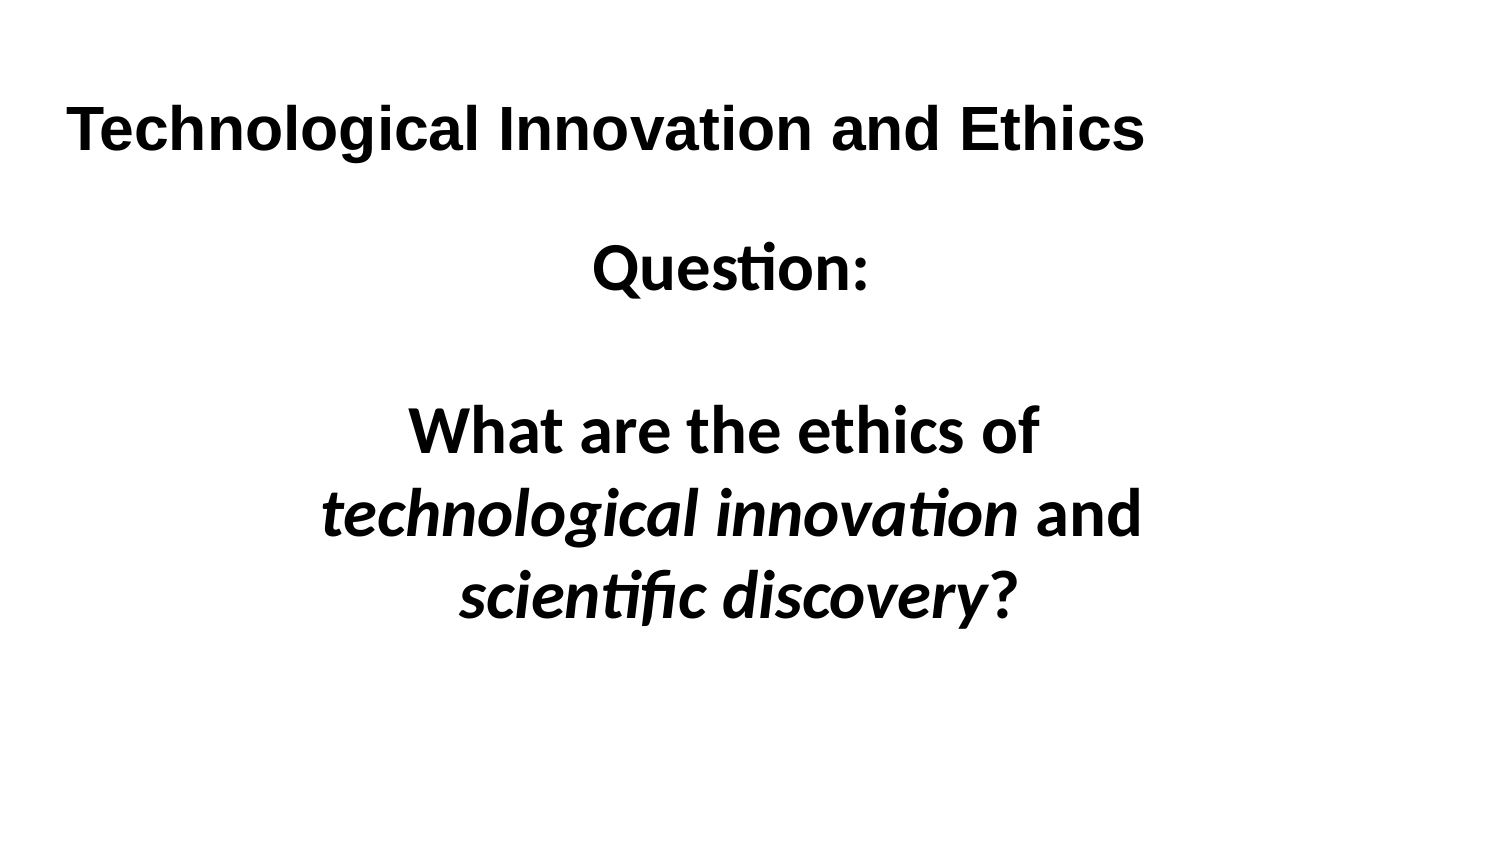

# Technological Innovation and Ethics
Question:

What are the ethics of  technological innovation and  scientific discovery?